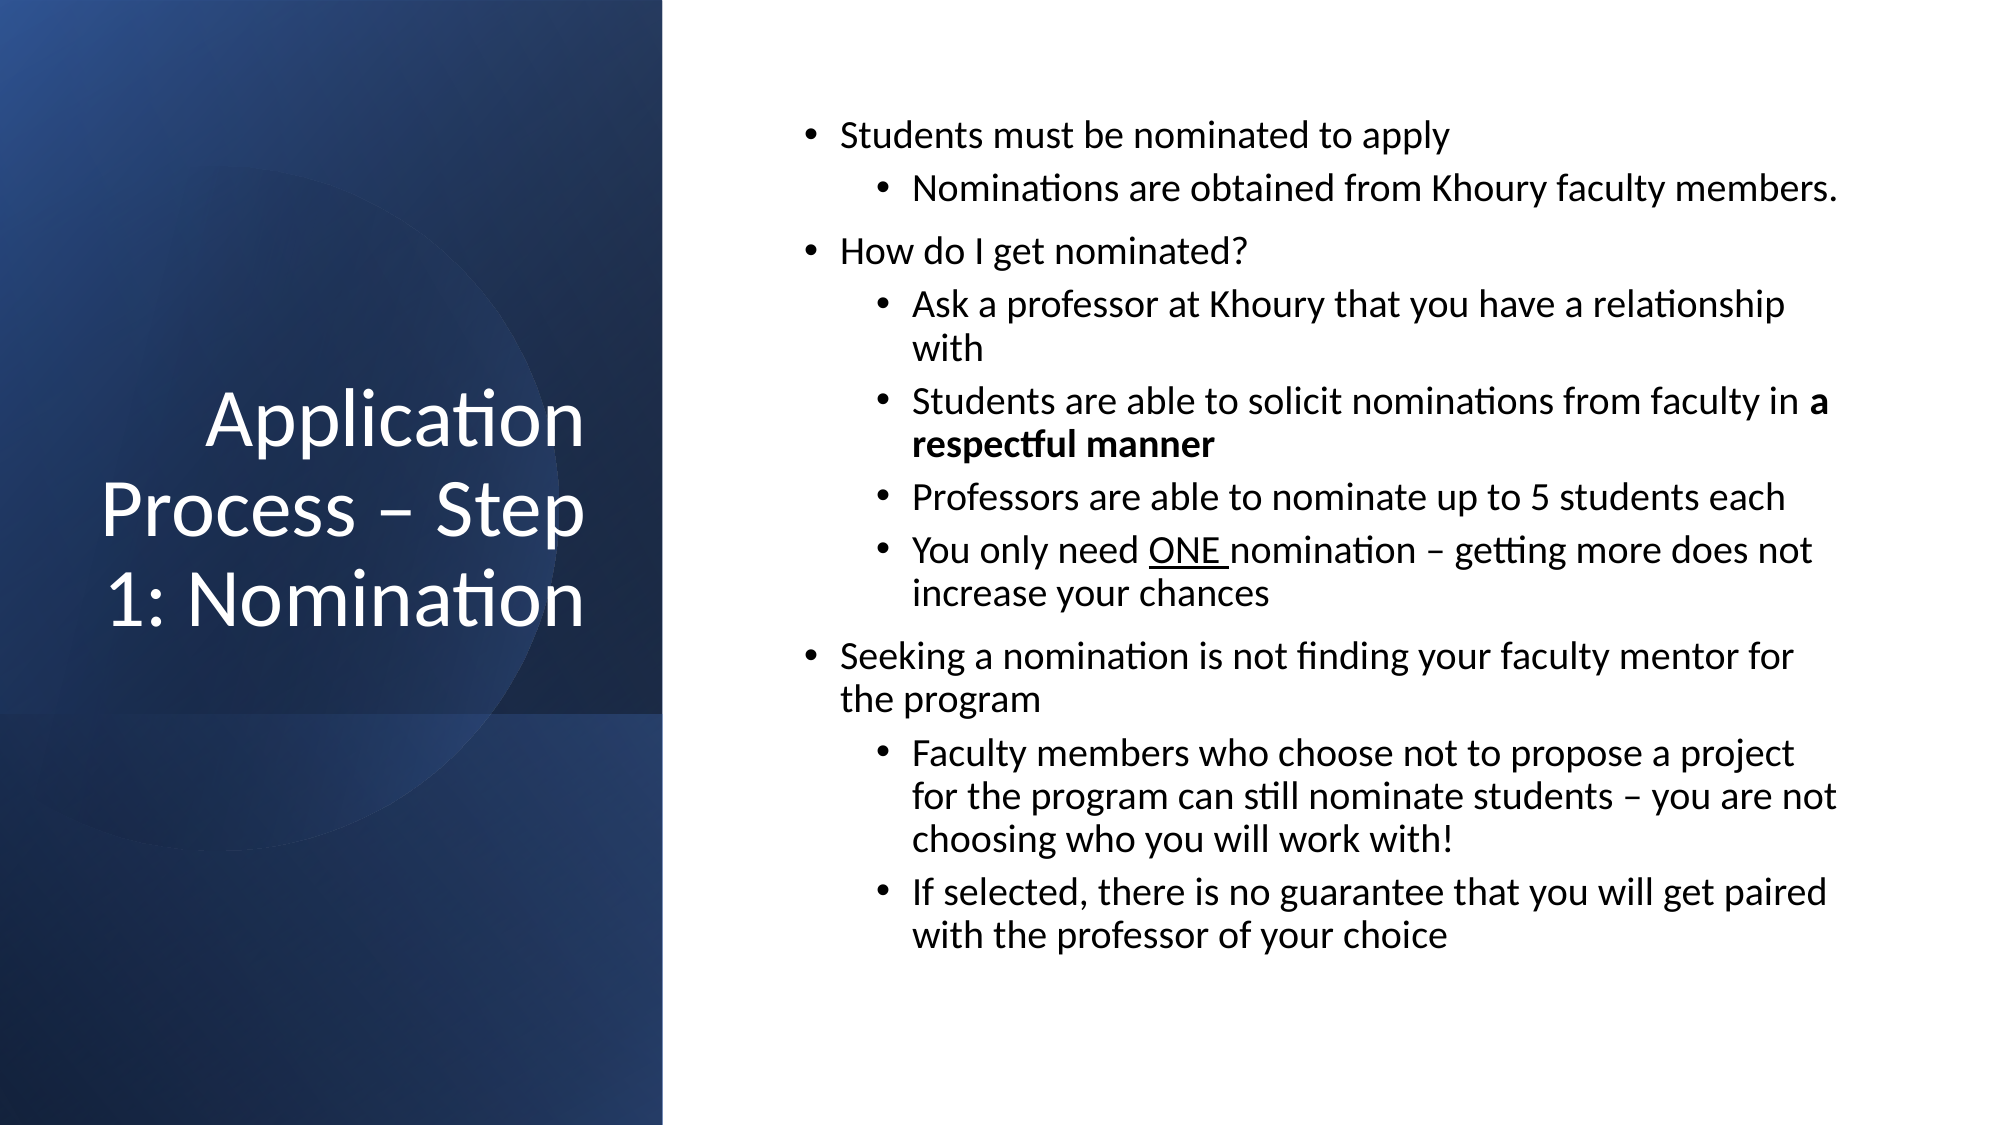

# Application Process – Step 1: Nomination
Students must be nominated to apply
Nominations are obtained from Khoury faculty members.
How do I get nominated?
Ask a professor at Khoury that you have a relationship with
Students are able to solicit nominations from faculty in a respectful manner
Professors are able to nominate up to 5 students each
You only need ONE nomination – getting more does not increase your chances
Seeking a nomination is not finding your faculty mentor for the program
Faculty members who choose not to propose a project for the program can still nominate students – you are not choosing who you will work with!
If selected, there is no guarantee that you will get paired with the professor of your choice